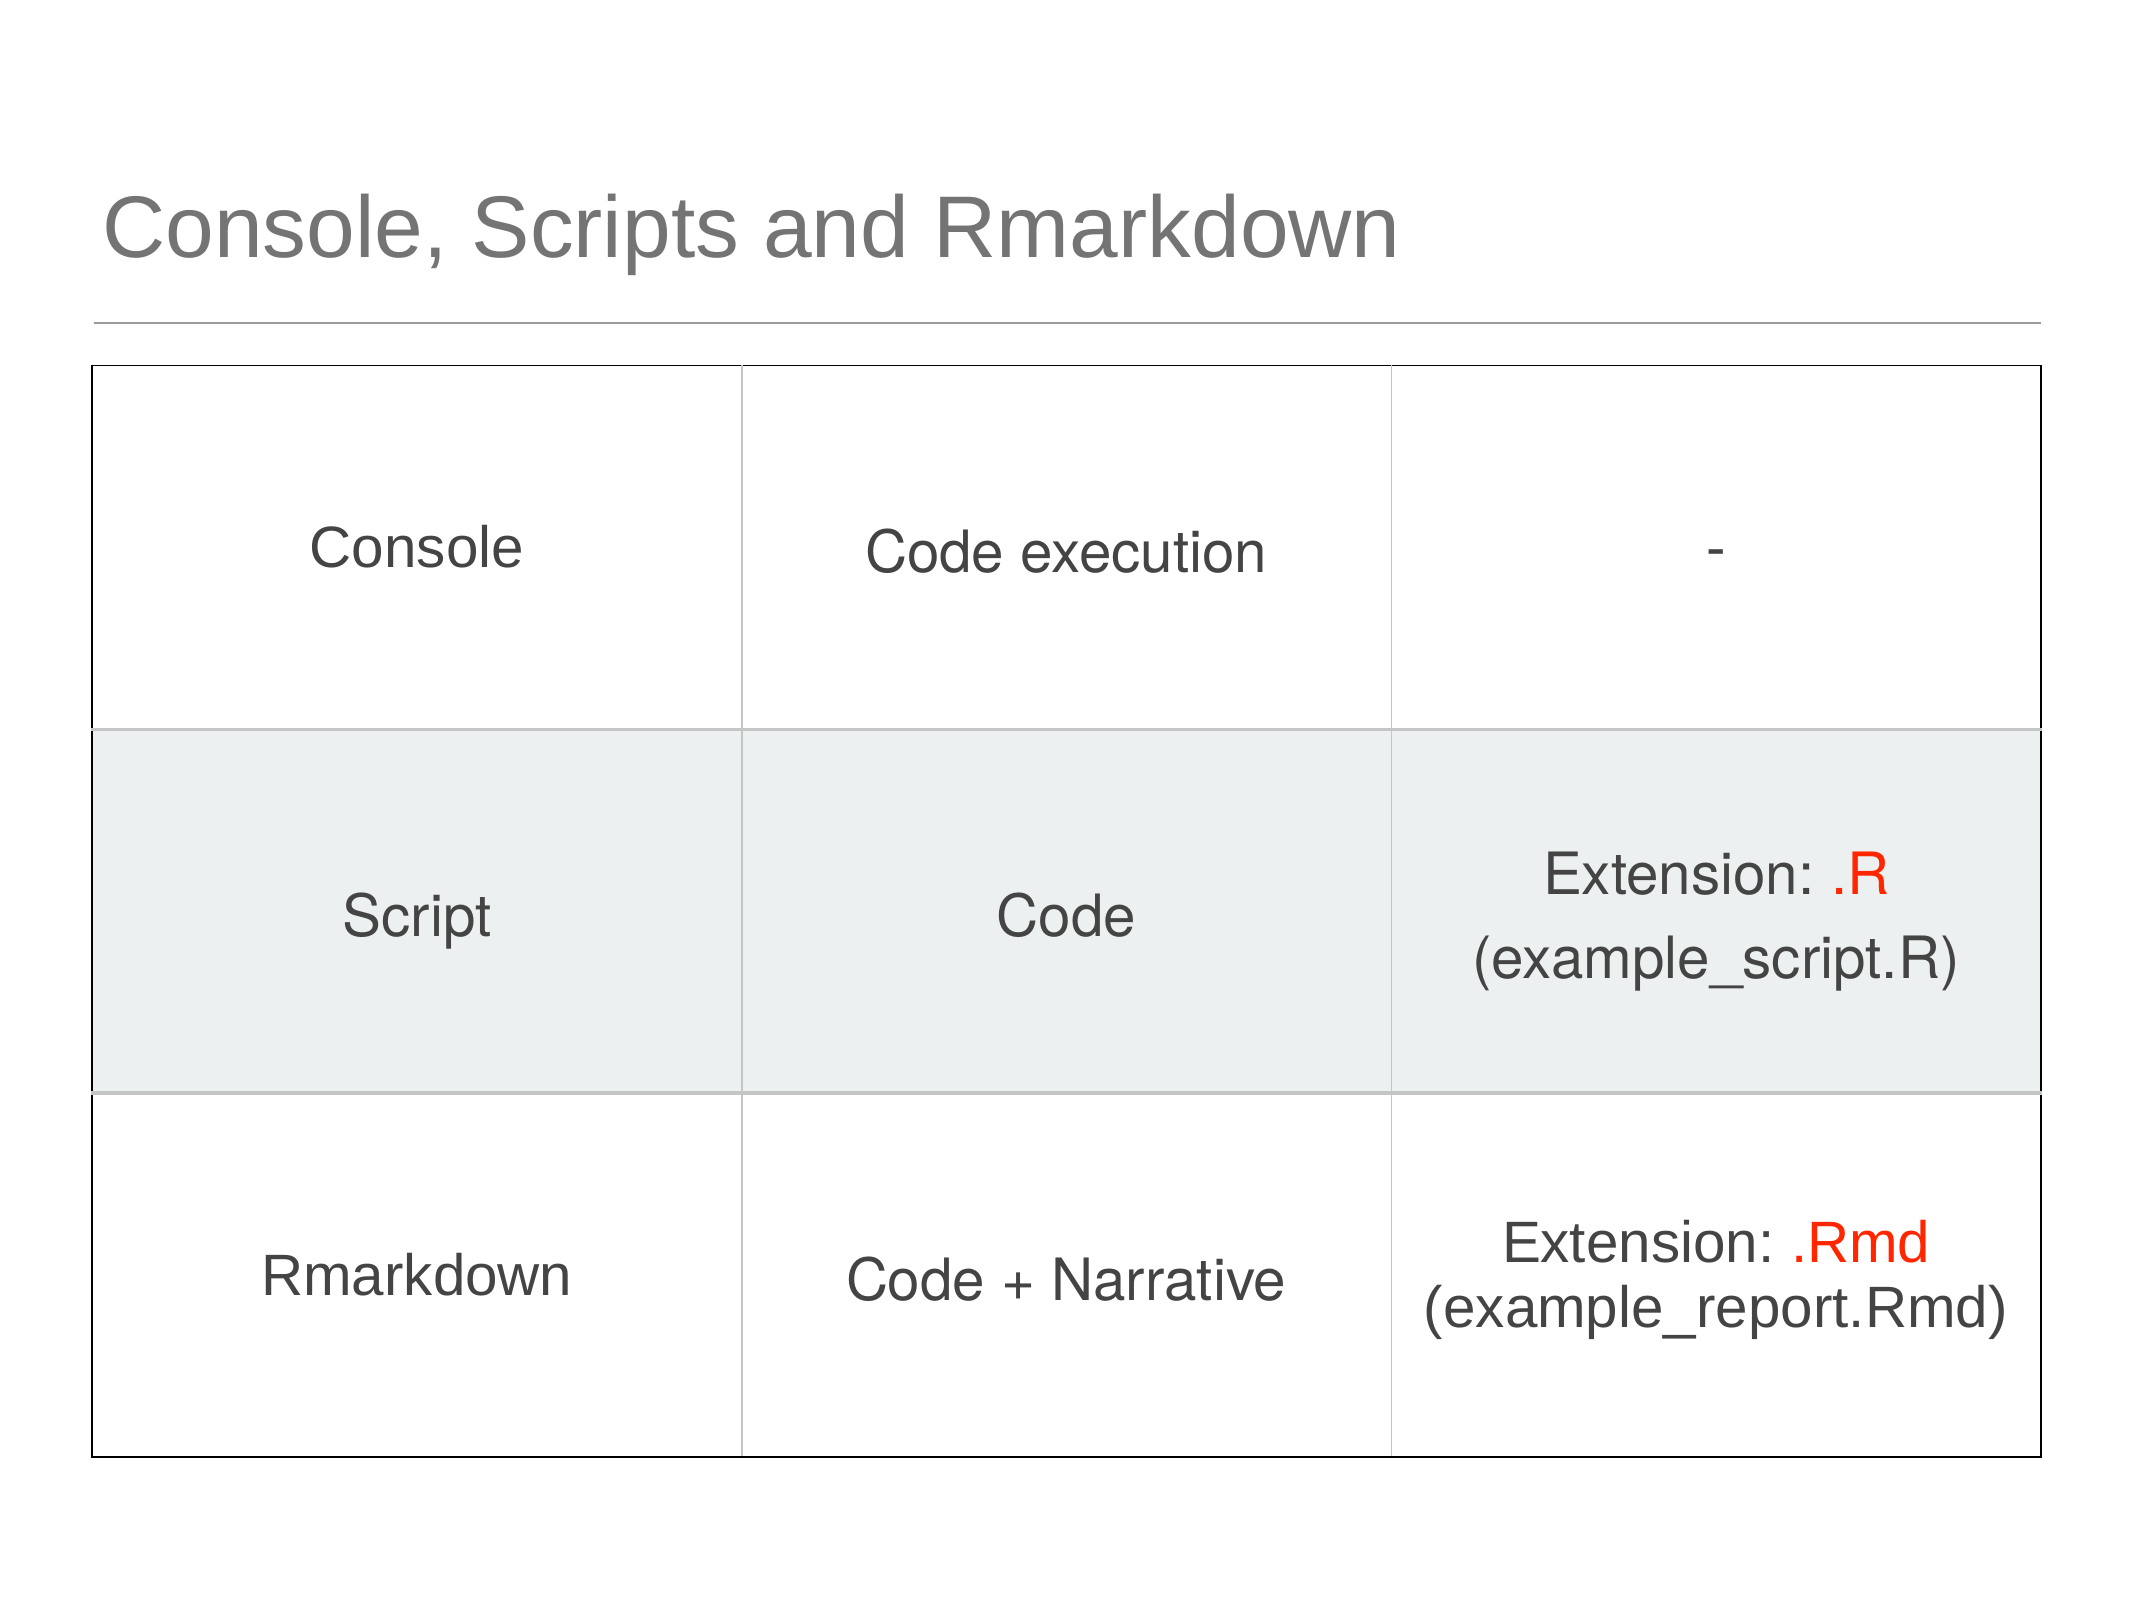

# Console, Scripts and Rmarkdown

| Console | Code execution | - |
| --- | --- | --- |
| Script | Code | Extension: .R (example\_script.R) |
| Rmarkdown | Code + Narrative | Extension: .Rmd (example\_report.Rmd) |